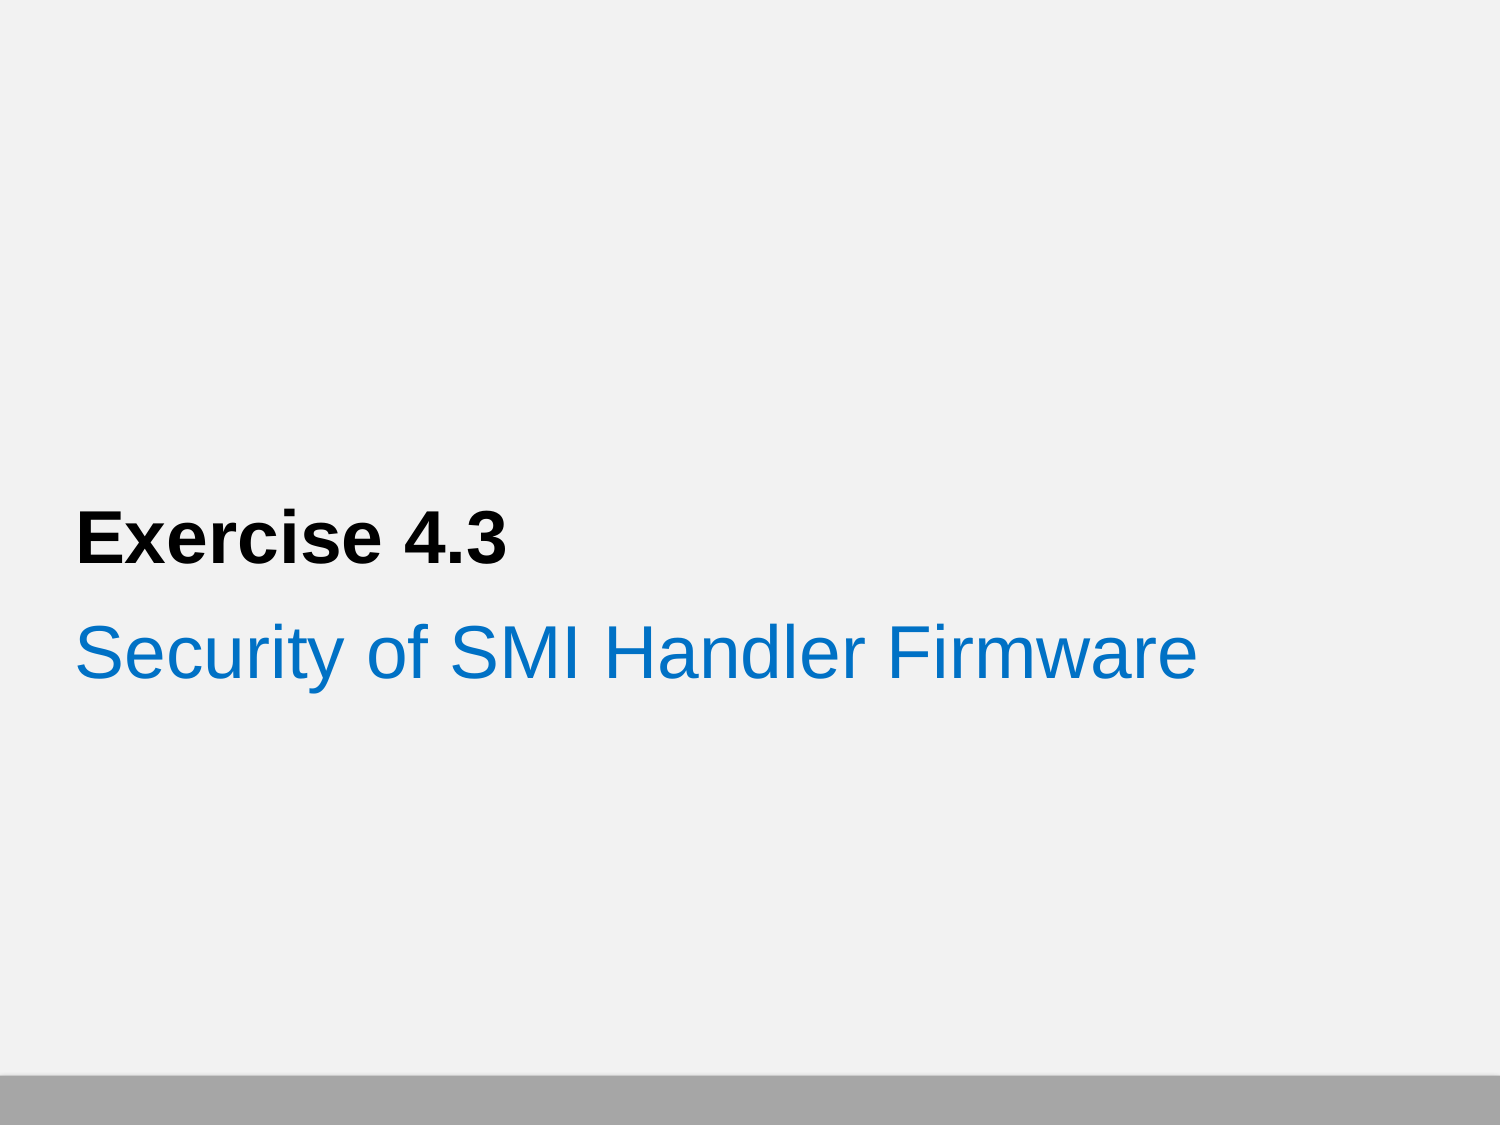

# Exercise 4.3
Security of SMI Handler Firmware